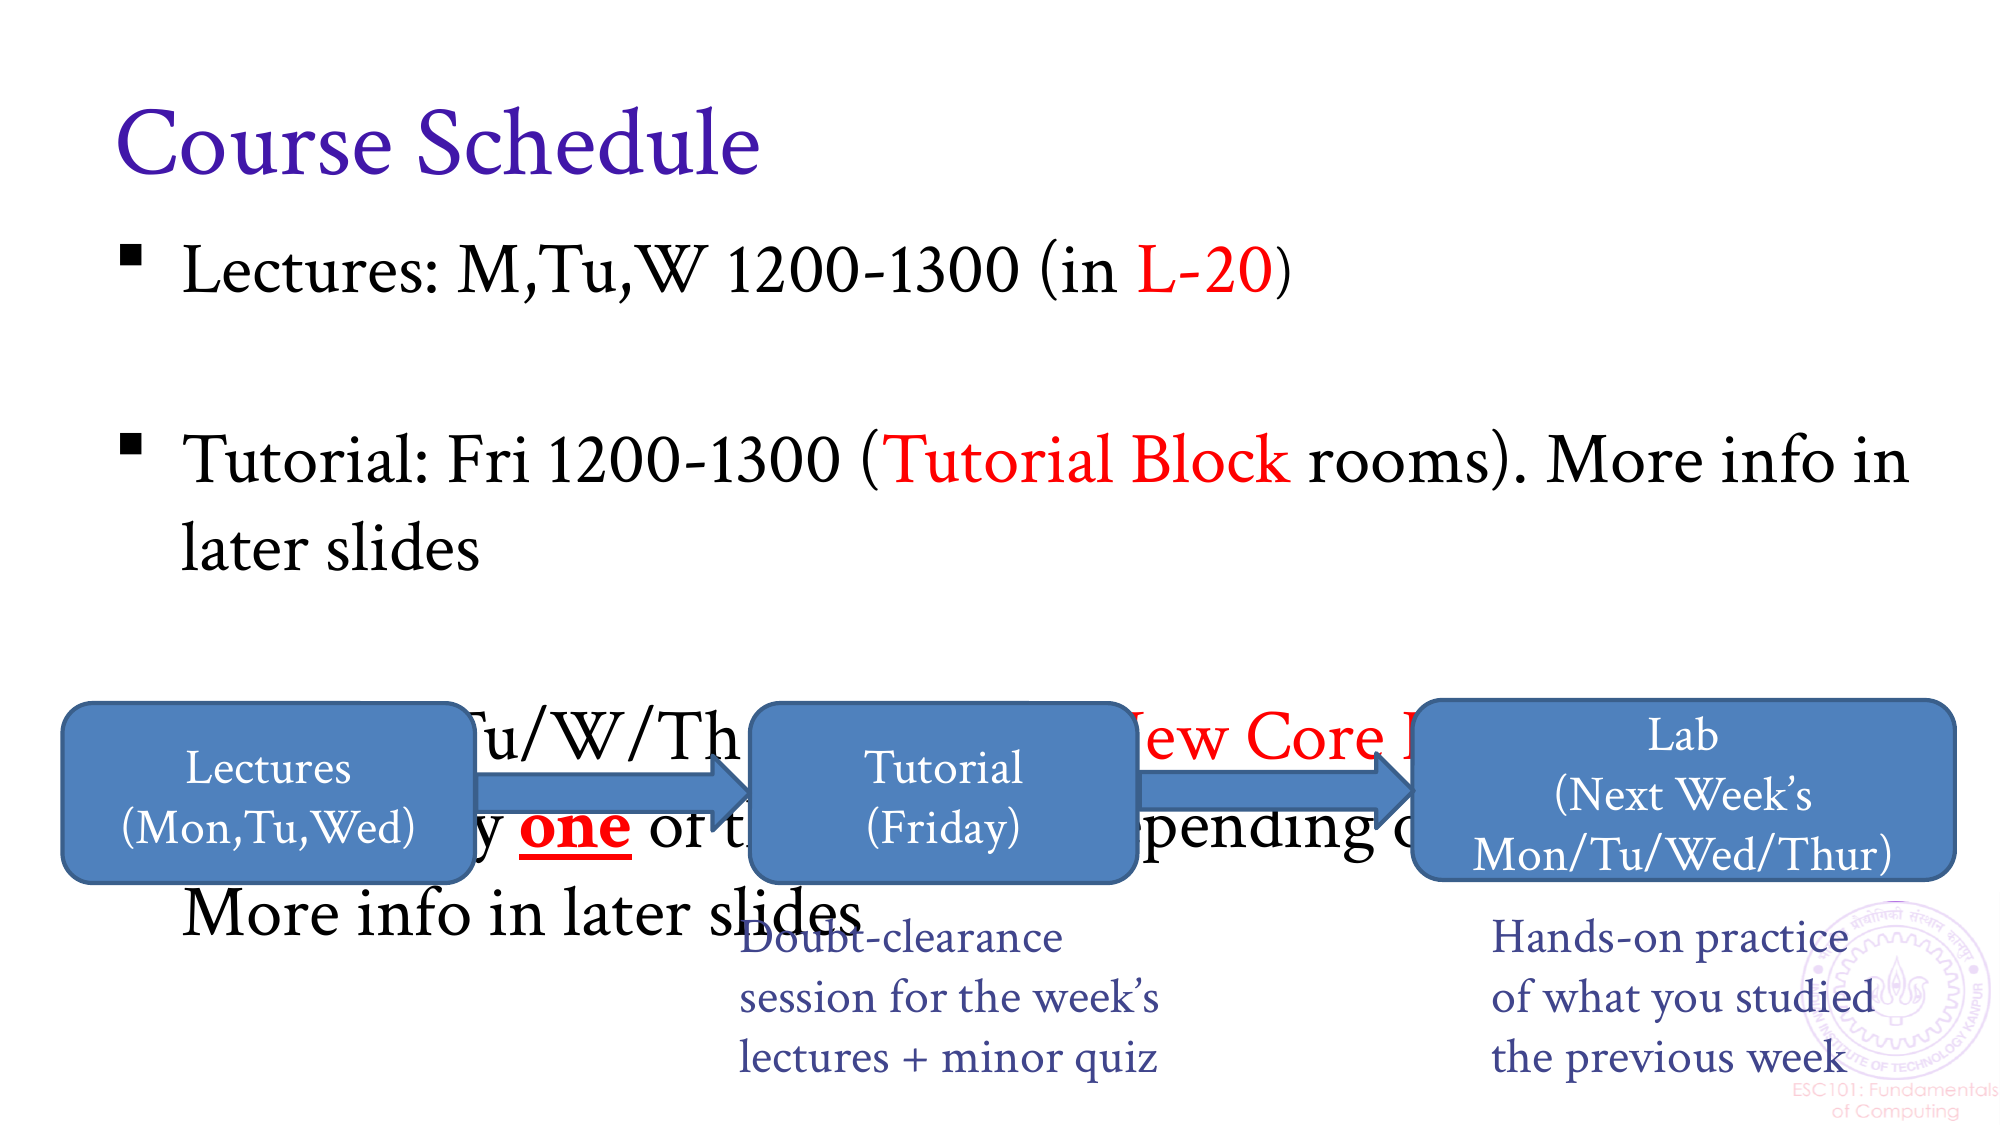

# Course Schedule
Lectures: M,Tu,W 1200-1300 (in L-20)

Tutorial: Fri 1200-1300 (Tutorial Block rooms). More info in later slides

Labs: M/Tu/W/Th 1400-1700 (New Core Lab). You will attend only one of these 4 days depending on your section. More info in later slides

Lab
(Next Week’s Mon/Tu/Wed/Thur)
Lectures
(Mon,Tu,Wed)
Tutorial
(Friday)
Doubt-clearance session for the week’s lectures + minor quiz
Hands-on practice
of what you studied
the previous week
4